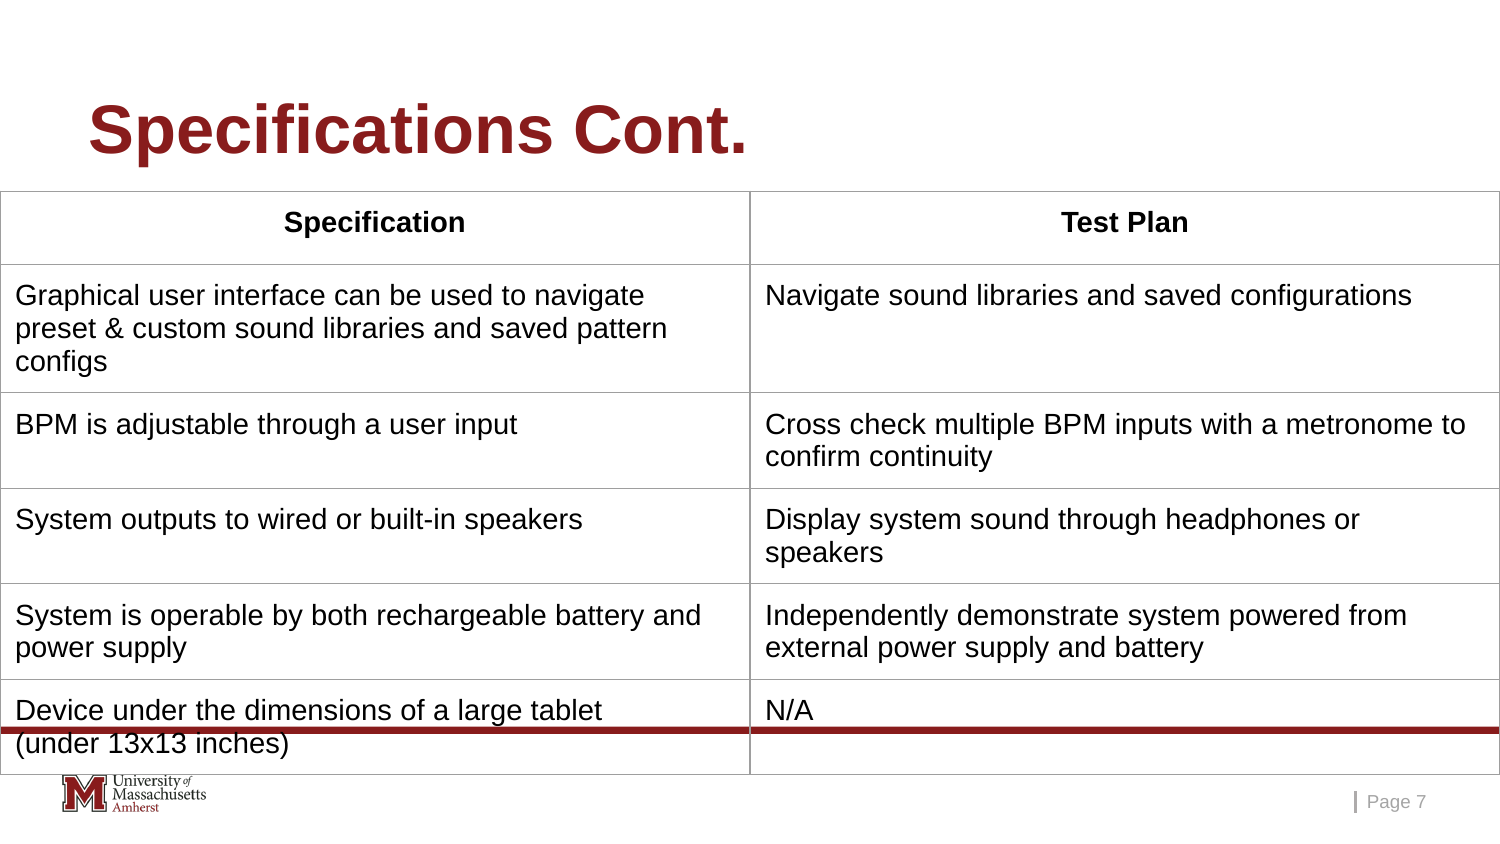

# Specifications Cont.
| Specification | Test Plan |
| --- | --- |
| Graphical user interface can be used to navigate preset & custom sound libraries and saved pattern configs | Navigate sound libraries and saved configurations |
| BPM is adjustable through a user input | Cross check multiple BPM inputs with a metronome to confirm continuity |
| System outputs to wired or built-in speakers | Display system sound through headphones or speakers |
| System is operable by both rechargeable battery and power supply | Independently demonstrate system powered from external power supply and battery |
| Device under the dimensions of a large tablet (under 13x13 inches) | N/A |

Page 7